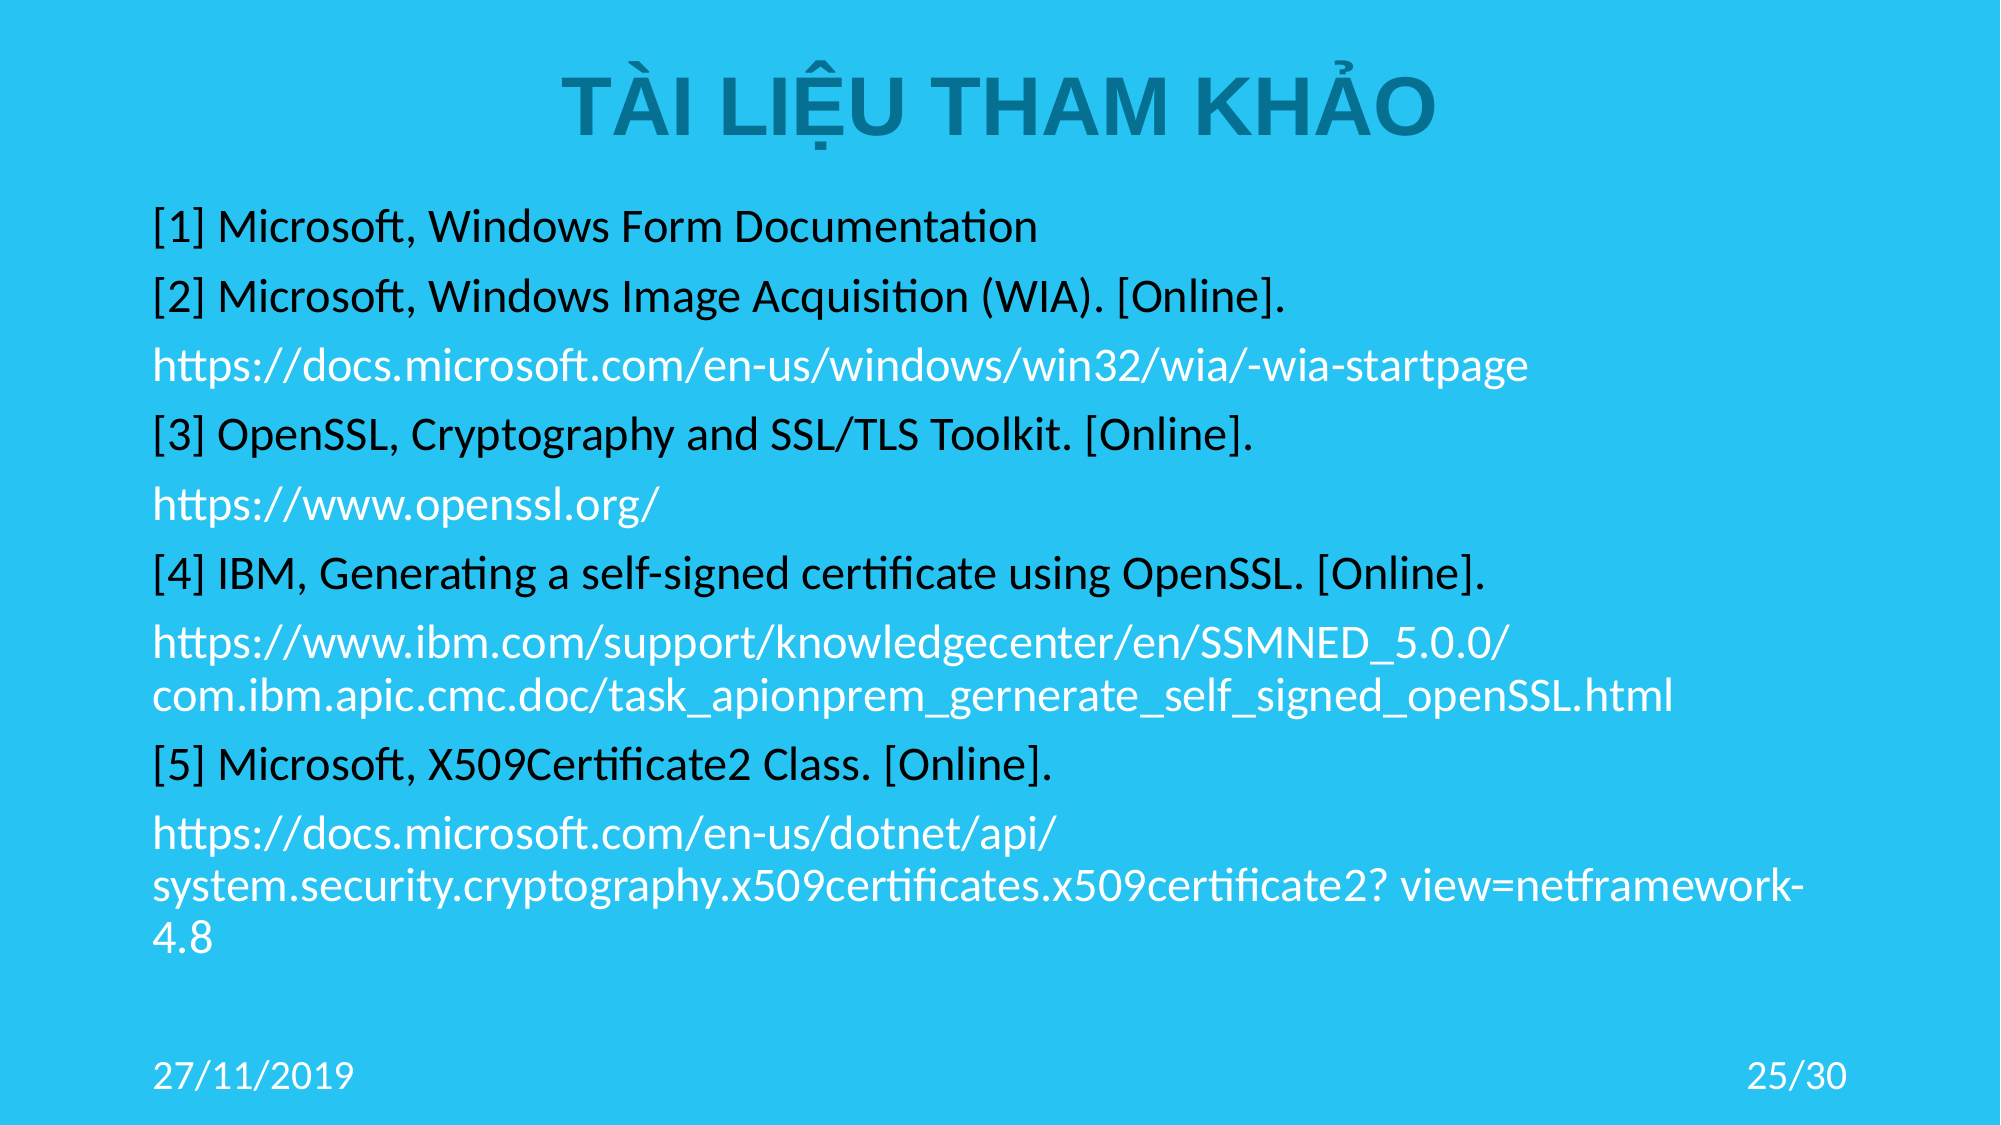

# TÀI LIỆU THAM KHẢO
[1] Microsoft, Windows Form Documentation
[2] Microsoft, Windows Image Acquisition (WIA). [Online].
https://docs.microsoft.com/en-us/windows/win32/wia/-wia-startpage
[3] OpenSSL, Cryptography and SSL/TLS Toolkit. [Online].
https://www.openssl.org/
[4] IBM, Generating a self-signed certificate using OpenSSL. [Online].
https://www.ibm.com/support/knowledgecenter/en/SSMNED_5.0.0/com.ibm.apic.cmc.doc/task_apionprem_gernerate_self_signed_openSSL.html
[5] Microsoft, X509Certificate2 Class. [Online].
https://docs.microsoft.com/en-us/dotnet/api/system.security.cryptography.x509certificates.x509certificate2? view=netframework-4.8
27/11/2019
25/30